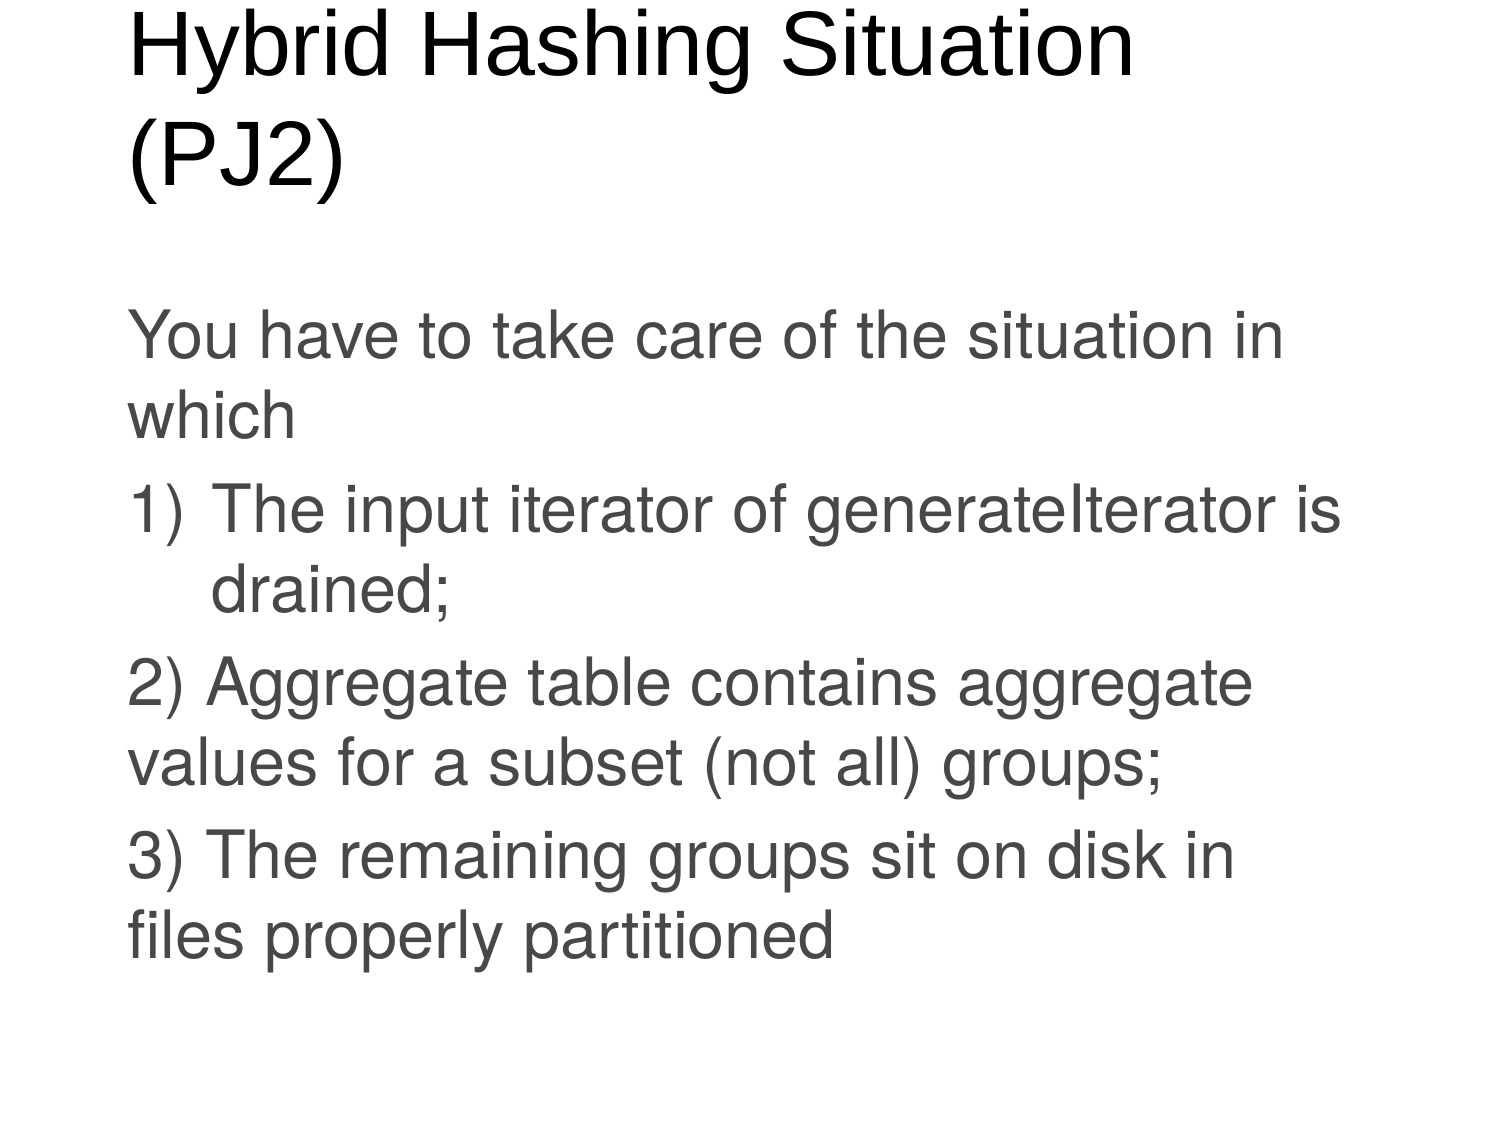

# Hybrid Hashing Situation (PJ2)
You have to take care of the situation in which
The input iterator of generateIterator is drained;
2) Aggregate table contains aggregate values for a subset (not all) groups;
3) The remaining groups sit on disk in files properly partitioned